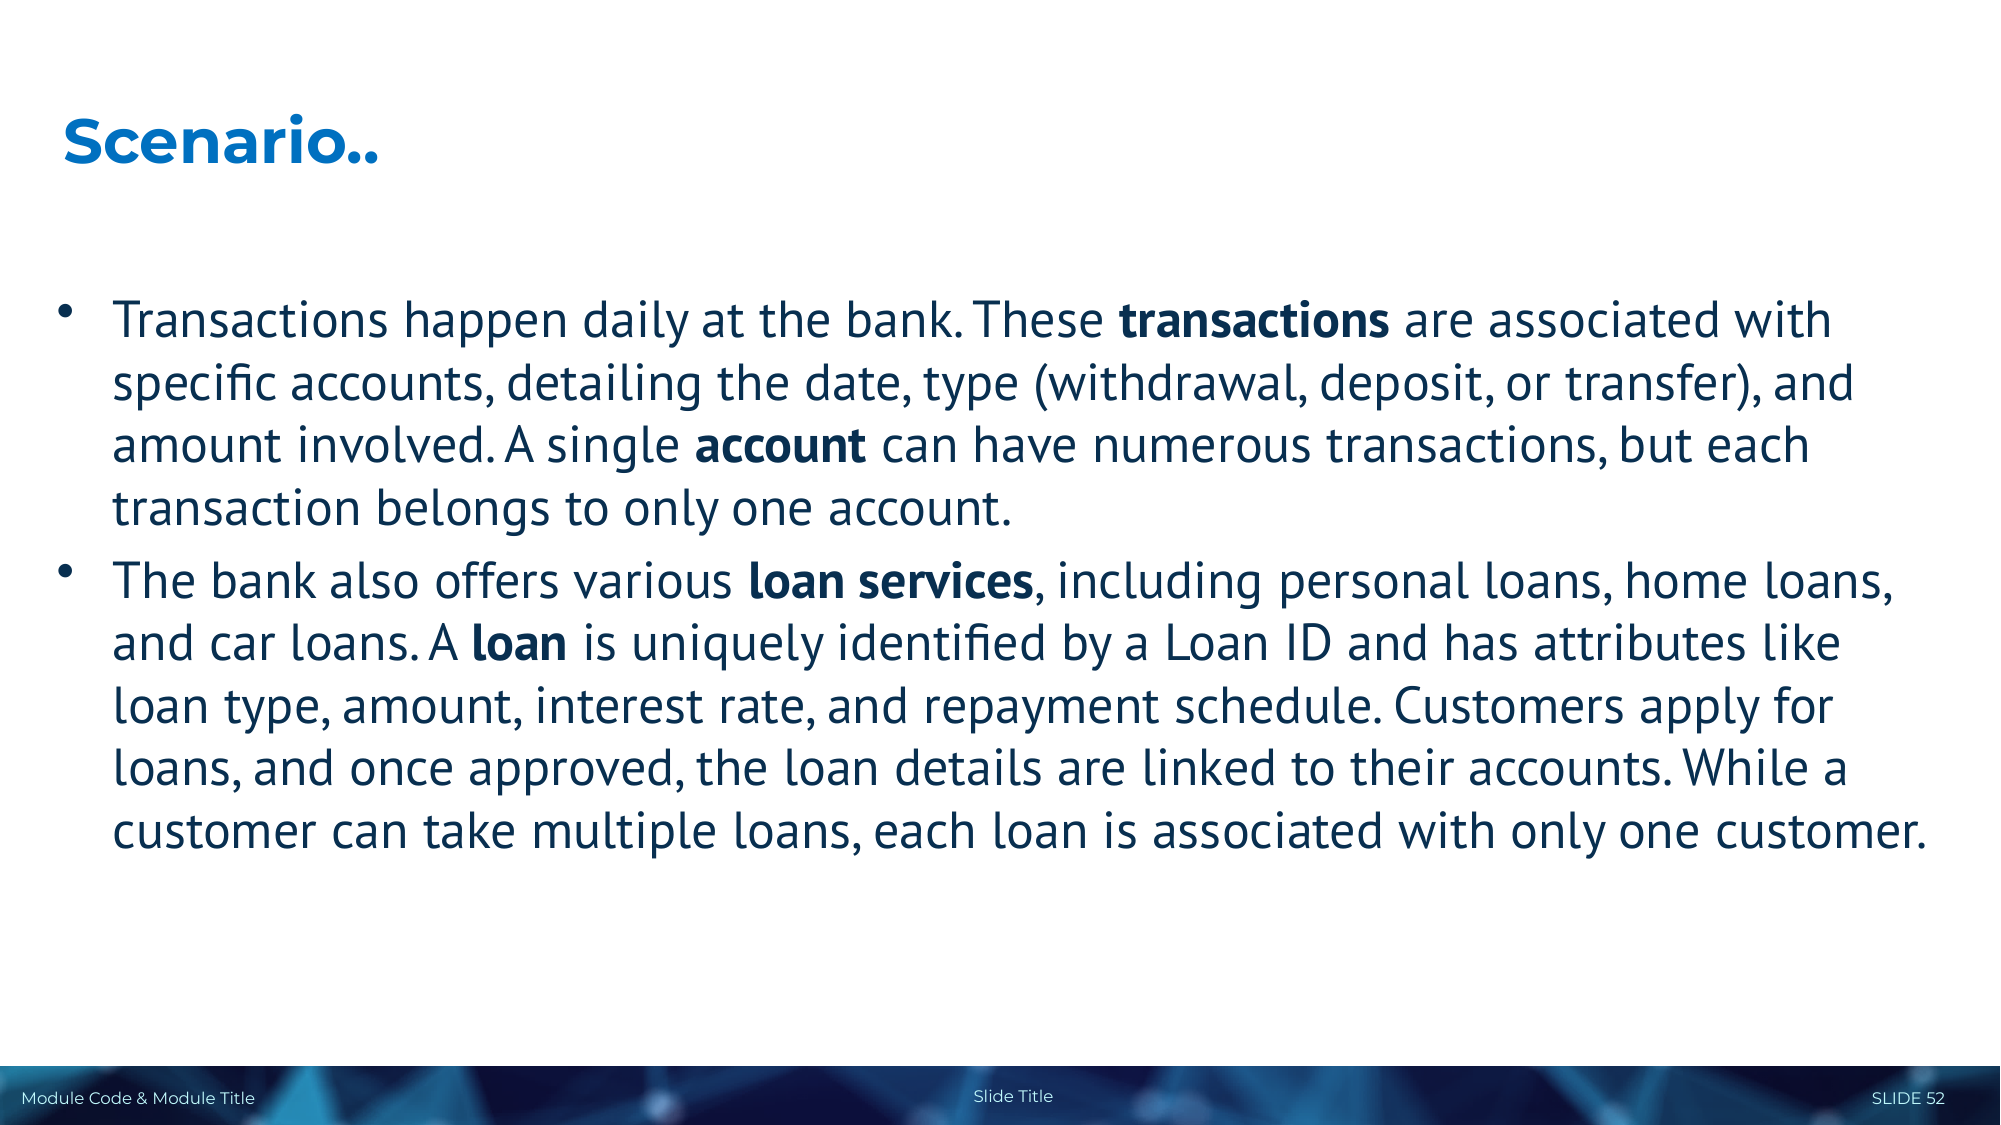

# Scenario..
Transactions happen daily at the bank. These transactions are associated with specific accounts, detailing the date, type (withdrawal, deposit, or transfer), and amount involved. A single account can have numerous transactions, but each transaction belongs to only one account.
The bank also offers various loan services, including personal loans, home loans, and car loans. A loan is uniquely identified by a Loan ID and has attributes like loan type, amount, interest rate, and repayment schedule. Customers apply for loans, and once approved, the loan details are linked to their accounts. While a customer can take multiple loans, each loan is associated with only one customer.